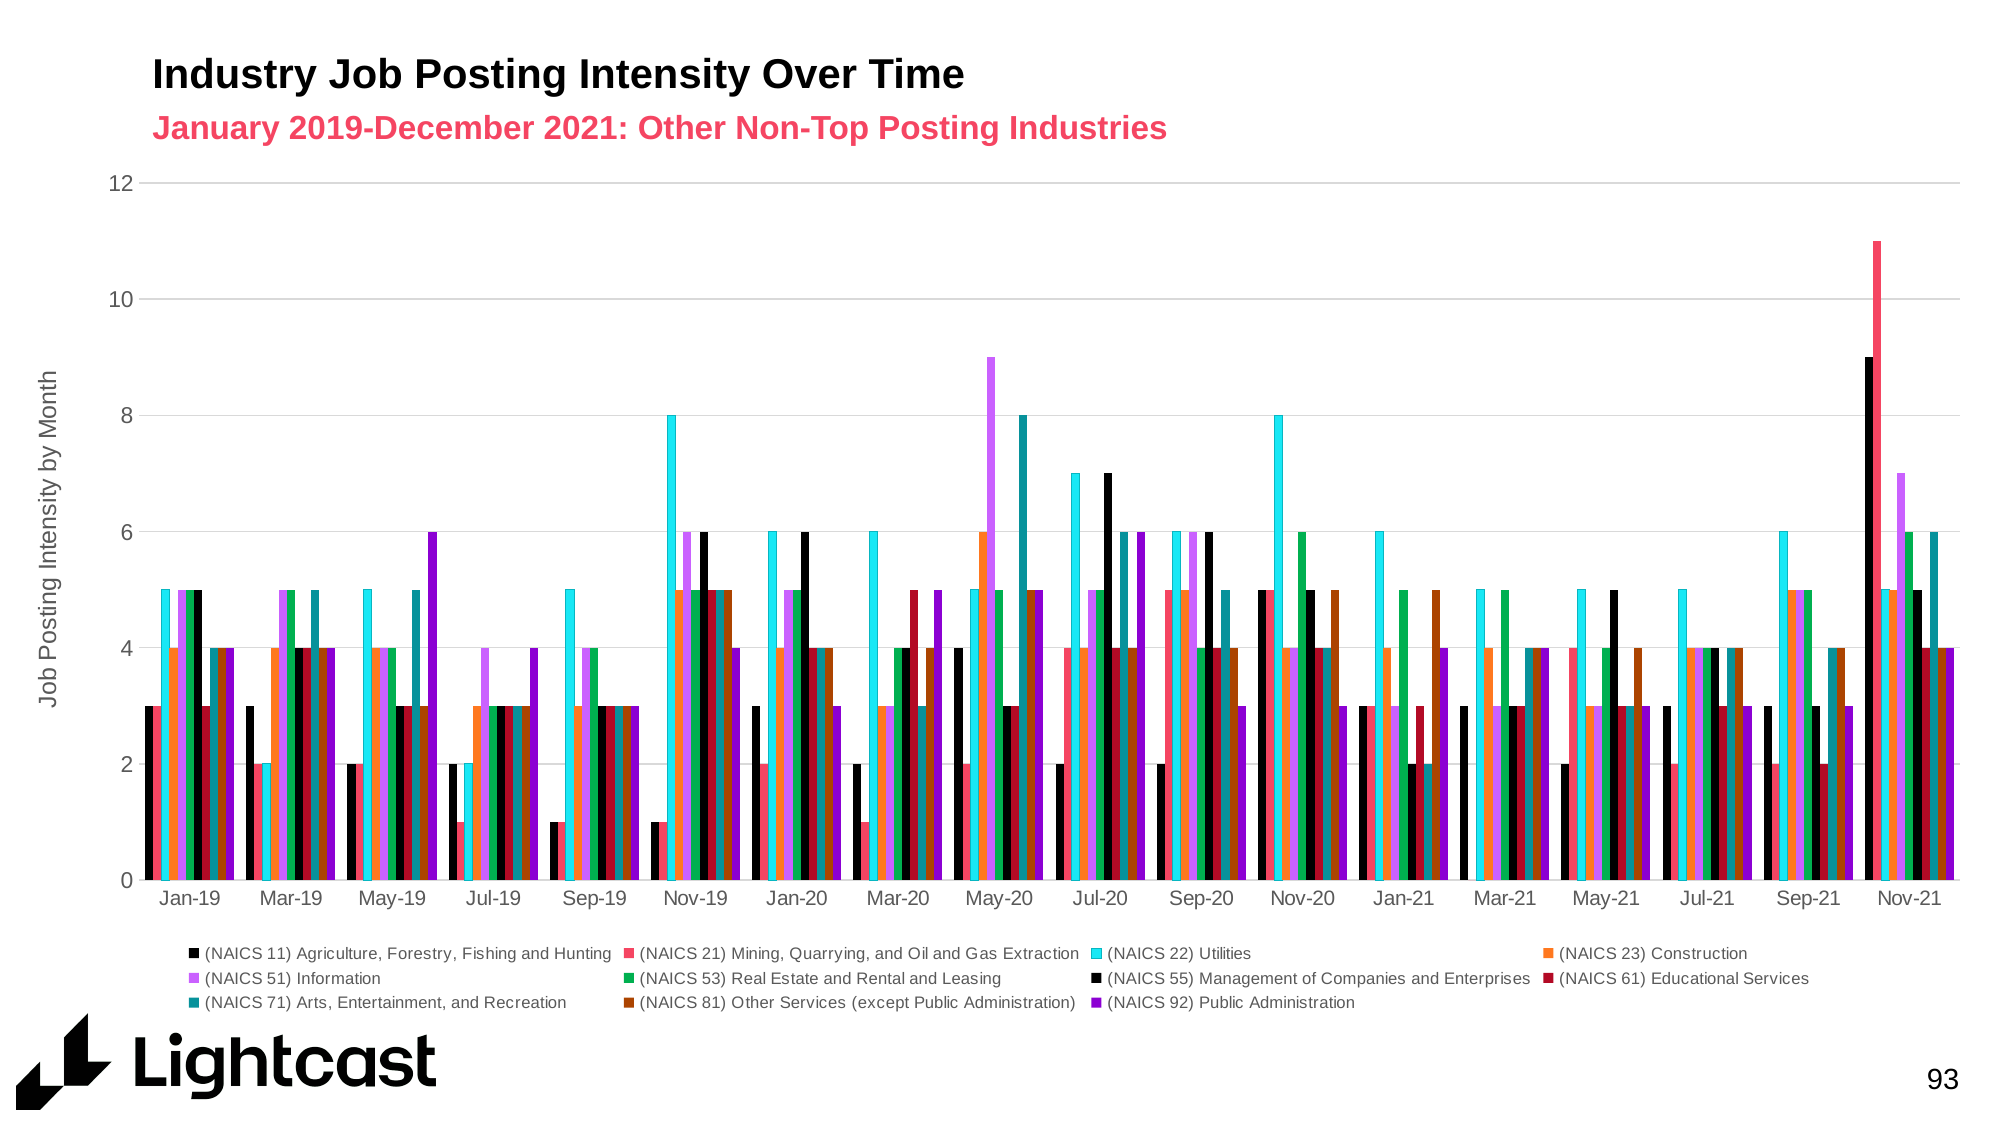

# Industry Job Posting Intensity Over Time
January 2019-December 2021: Other Non-Top Posting Industries

### Chart

| Category | (NAICS 11) Agriculture, Forestry, Fishing and Hunting | (NAICS 21) Mining, Quarrying, and Oil and Gas Extraction | (NAICS 22) Utilities | (NAICS 23) Construction | (NAICS 51) Information | (NAICS 53) Real Estate and Rental and Leasing | (NAICS 55) Management of Companies and Enterprises | (NAICS 61) Educational Services | (NAICS 71) Arts, Entertainment, and Recreation | (NAICS 81) Other Services (except Public Administration) | (NAICS 92) Public Administration |
|---|---|---|---|---|---|---|---|---|---|---|---|
| Jan-19 | 3.0 | 3.0 | 5.0 | 4.0 | 5.0 | 5.0 | 5.0 | 3.0 | 4.0 | 4.0 | 4.0 |
| Mar-19 | 3.0 | 2.0 | 2.0 | 4.0 | 5.0 | 5.0 | 4.0 | 4.0 | 5.0 | 4.0 | 4.0 |
| May-19 | 2.0 | 2.0 | 5.0 | 4.0 | 4.0 | 4.0 | 3.0 | 3.0 | 5.0 | 3.0 | 6.0 |
| Jul-19 | 2.0 | 1.0 | 2.0 | 3.0 | 4.0 | 3.0 | 3.0 | 3.0 | 3.0 | 3.0 | 4.0 |
| Sep-19 | 1.0 | 1.0 | 5.0 | 3.0 | 4.0 | 4.0 | 3.0 | 3.0 | 3.0 | 3.0 | 3.0 |
| Nov-19 | 1.0 | 1.0 | 8.0 | 5.0 | 6.0 | 5.0 | 6.0 | 5.0 | 5.0 | 5.0 | 4.0 |
| Jan-20 | 3.0 | 2.0 | 6.0 | 4.0 | 5.0 | 5.0 | 6.0 | 4.0 | 4.0 | 4.0 | 3.0 |
| Mar-20 | 2.0 | 1.0 | 6.0 | 3.0 | 3.0 | 4.0 | 4.0 | 5.0 | 3.0 | 4.0 | 5.0 |
| May-20 | 4.0 | 2.0 | 5.0 | 6.0 | 9.0 | 5.0 | 3.0 | 3.0 | 8.0 | 5.0 | 5.0 |
| Jul-20 | 2.0 | 4.0 | 7.0 | 4.0 | 5.0 | 5.0 | 7.0 | 4.0 | 6.0 | 4.0 | 6.0 |
| Sep-20 | 2.0 | 5.0 | 6.0 | 5.0 | 6.0 | 4.0 | 6.0 | 4.0 | 5.0 | 4.0 | 3.0 |
| Nov-20 | 5.0 | 5.0 | 8.0 | 4.0 | 4.0 | 6.0 | 5.0 | 4.0 | 4.0 | 5.0 | 3.0 |
| Jan-21 | 3.0 | 3.0 | 6.0 | 4.0 | 3.0 | 5.0 | 2.0 | 3.0 | 2.0 | 5.0 | 4.0 |
| Mar-21 | 3.0 | 0.0 | 5.0 | 4.0 | 3.0 | 5.0 | 3.0 | 3.0 | 4.0 | 4.0 | 4.0 |
| May-21 | 2.0 | 4.0 | 5.0 | 3.0 | 3.0 | 4.0 | 5.0 | 3.0 | 3.0 | 4.0 | 3.0 |
| Jul-21 | 3.0 | 2.0 | 5.0 | 4.0 | 4.0 | 4.0 | 4.0 | 3.0 | 4.0 | 4.0 | 3.0 |
| Sep-21 | 3.0 | 2.0 | 6.0 | 5.0 | 5.0 | 5.0 | 3.0 | 2.0 | 4.0 | 4.0 | 3.0 |
| Nov-21 | 9.0 | 11.0 | 5.0 | 5.0 | 7.0 | 6.0 | 5.0 | 4.0 | 6.0 | 4.0 | 4.0 |